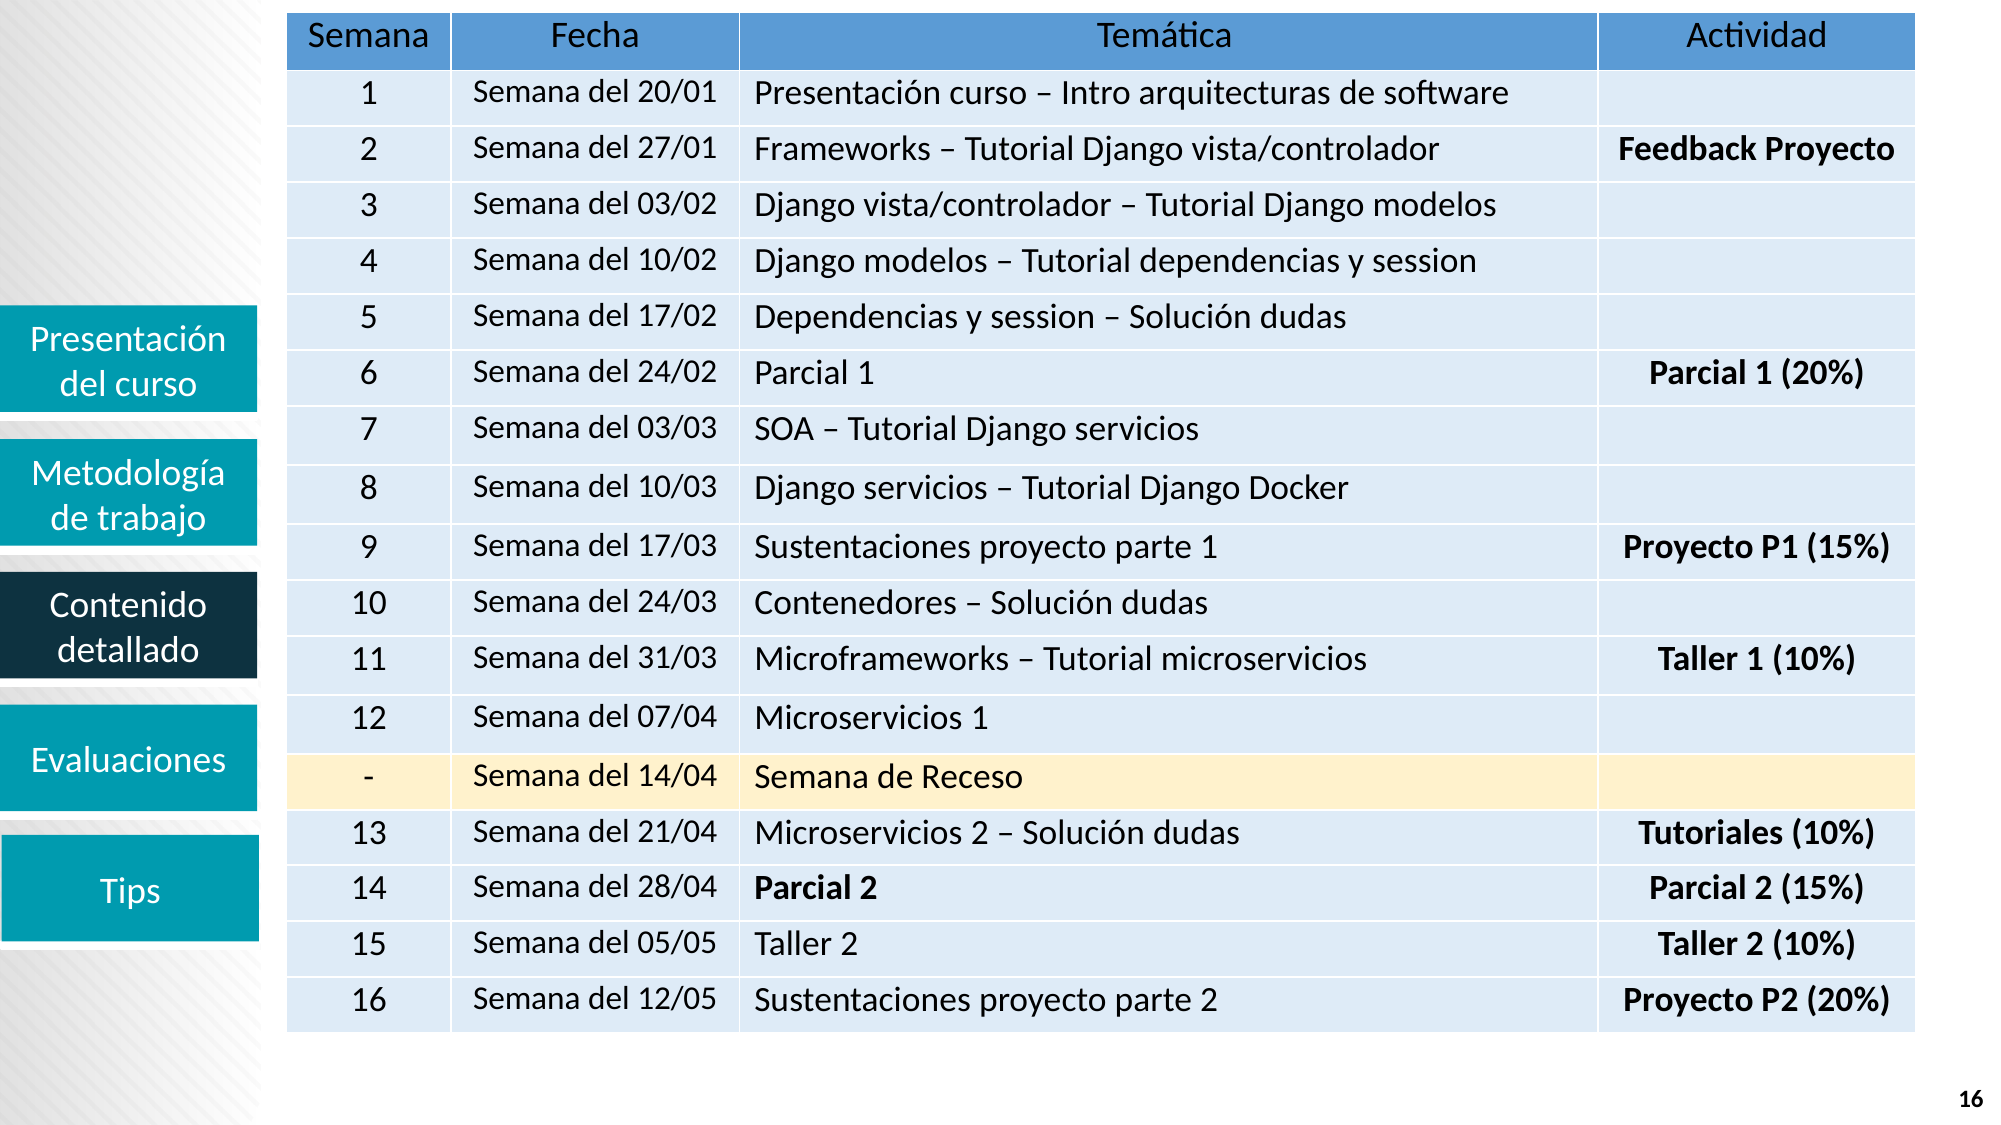

| Semana | Fecha | Temática | Actividad |
| --- | --- | --- | --- |
| 1 | Semana del 20/01 | Presentación curso – Intro arquitecturas de software |  |
| 2 | Semana del 27/01 | Frameworks – Tutorial Django vista/controlador | Feedback Proyecto |
| 3 | Semana del 03/02 | Django vista/controlador – Tutorial Django modelos |  |
| 4 | Semana del 10/02 | Django modelos – Tutorial dependencias y session |  |
| 5 | Semana del 17/02 | Dependencias y session – Solución dudas |  |
| 6 | Semana del 24/02 | Parcial 1 | Parcial 1 (20%) |
| 7 | Semana del 03/03 | SOA – Tutorial Django servicios |  |
| 8 | Semana del 10/03 | Django servicios – Tutorial Django Docker |  |
| 9 | Semana del 17/03 | Sustentaciones proyecto parte 1 | Proyecto P1 (15%) |
| 10 | Semana del 24/03 | Contenedores – Solución dudas |  |
| 11 | Semana del 31/03 | Microframeworks – Tutorial microservicios | Taller 1 (10%) |
| 12 | Semana del 07/04 | Microservicios 1 |  |
| - | Semana del 14/04 | Semana de Receso |  |
| 13 | Semana del 21/04 | Microservicios 2 – Solución dudas | Tutoriales (10%) |
| 14 | Semana del 28/04 | Parcial 2 | Parcial 2 (15%) |
| 15 | Semana del 05/05 | Taller 2 | Taller 2 (10%) |
| 16 | Semana del 12/05 | Sustentaciones proyecto parte 2 | Proyecto P2 (20%) |
#

16